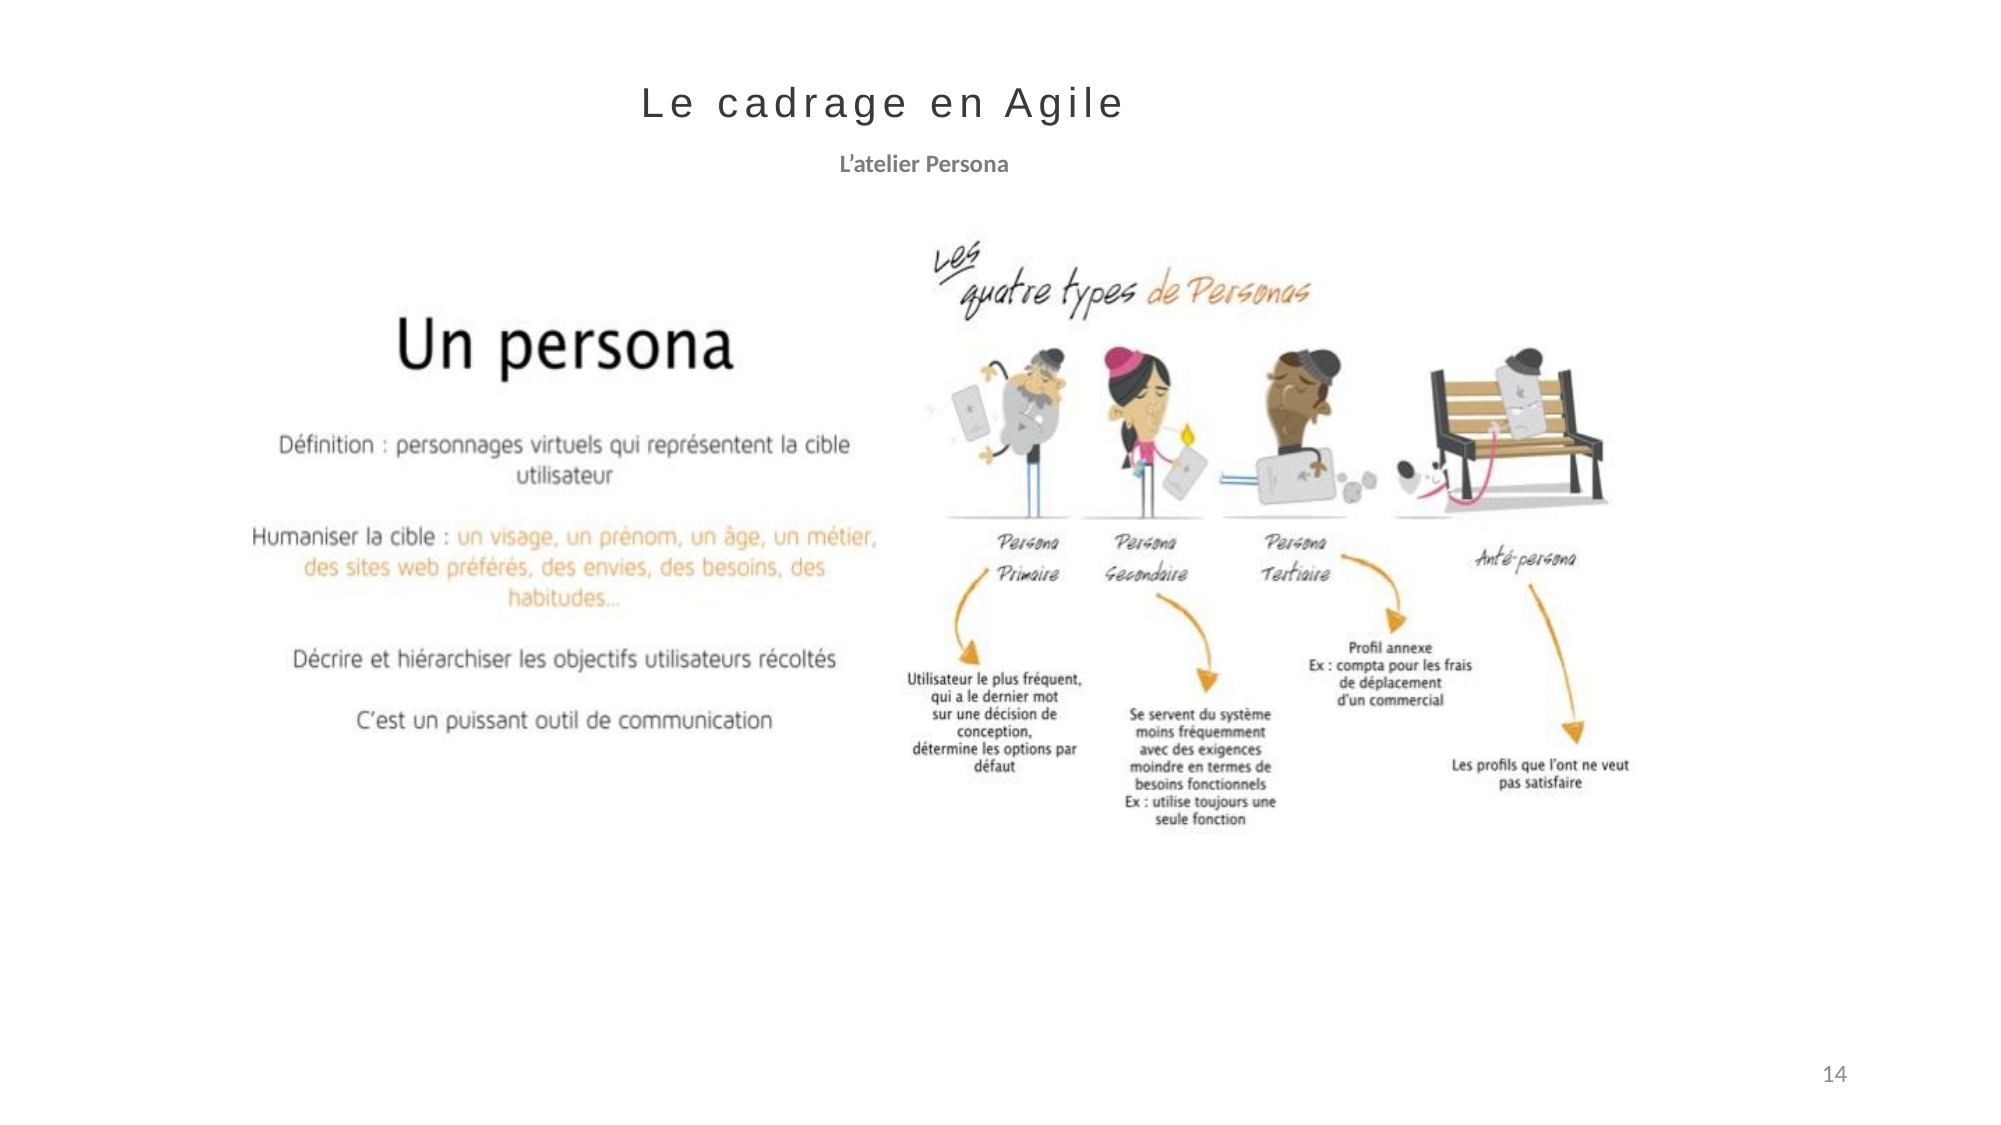

Le cadrage en Agile

L’atelier Persona

14